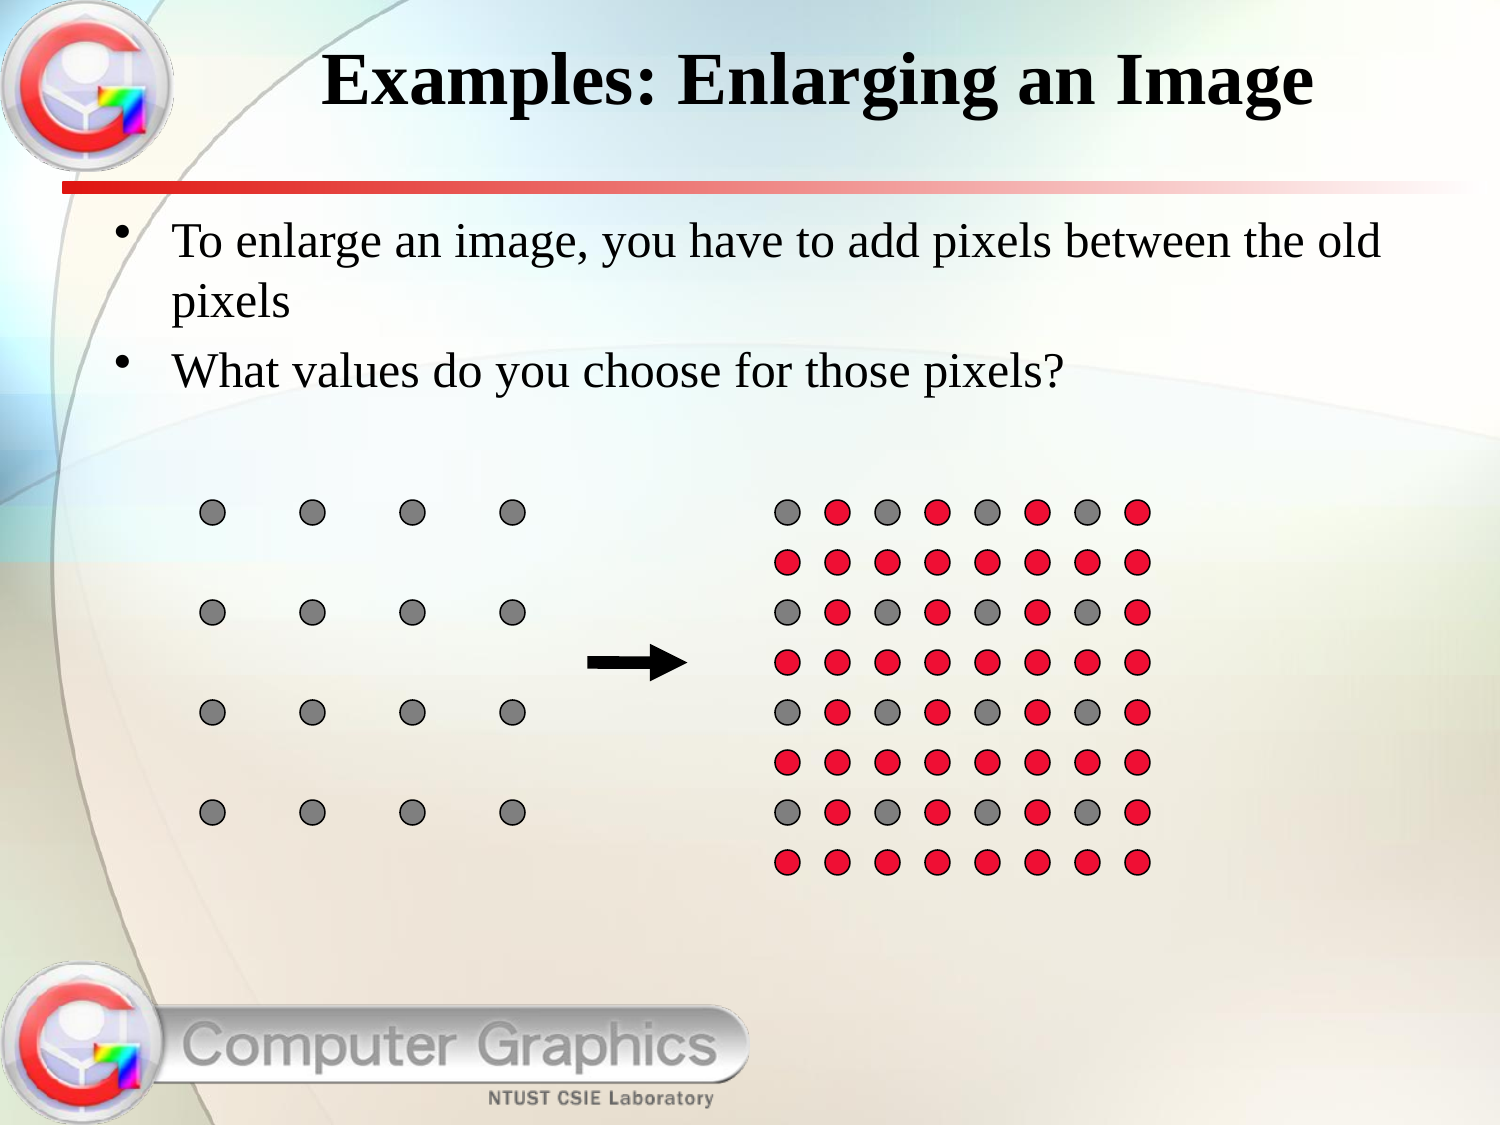

# Examples: Enlarging an Image
To enlarge an image, you have to add pixels between the old pixels
What values do you choose for those pixels?